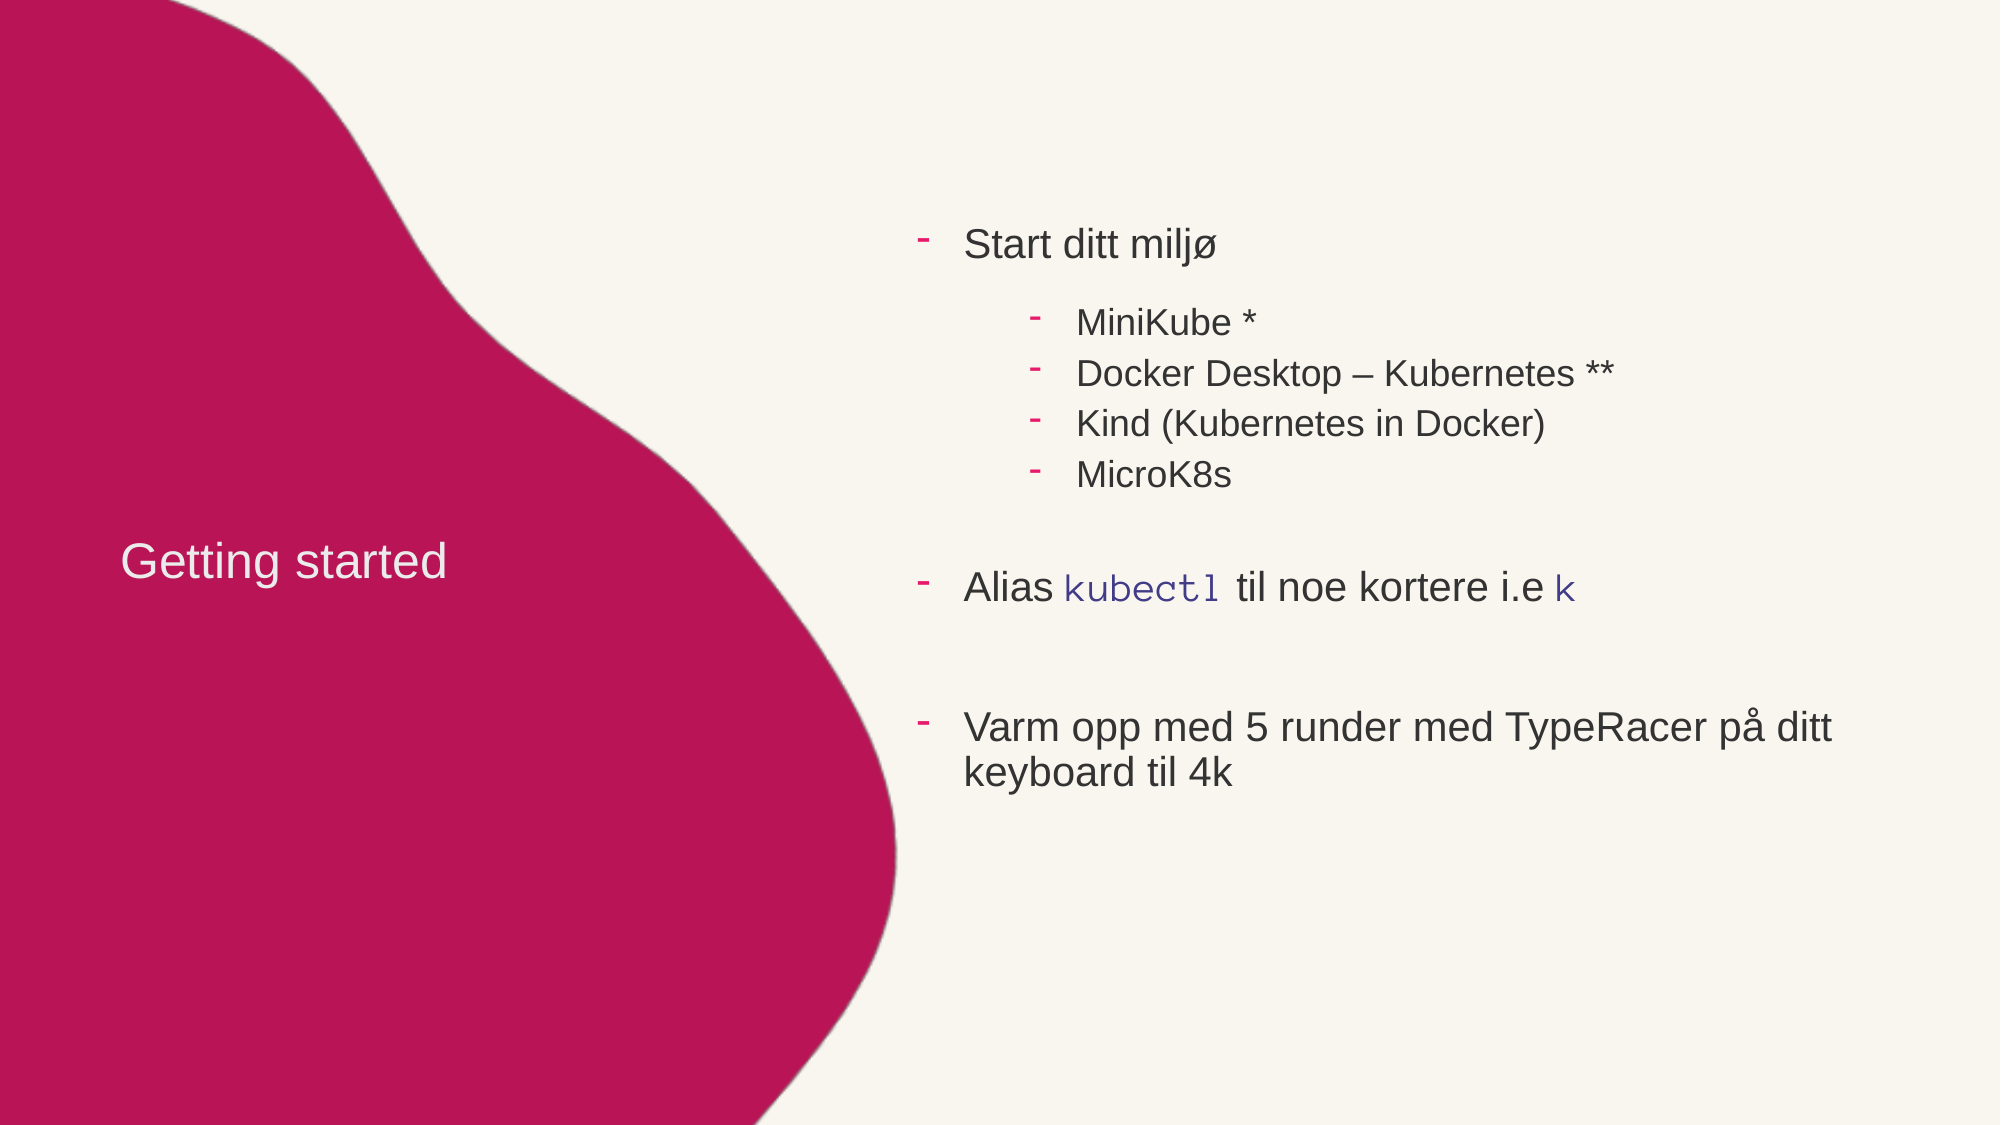

# Getting started
Start ditt miljø
MiniKube *
Docker Desktop – Kubernetes **
Kind (Kubernetes in Docker)
MicroK8s

Alias kubectl til noe kortere i.e k

Varm opp med 5 runder med TypeRacer på ditt keyboard til 4k